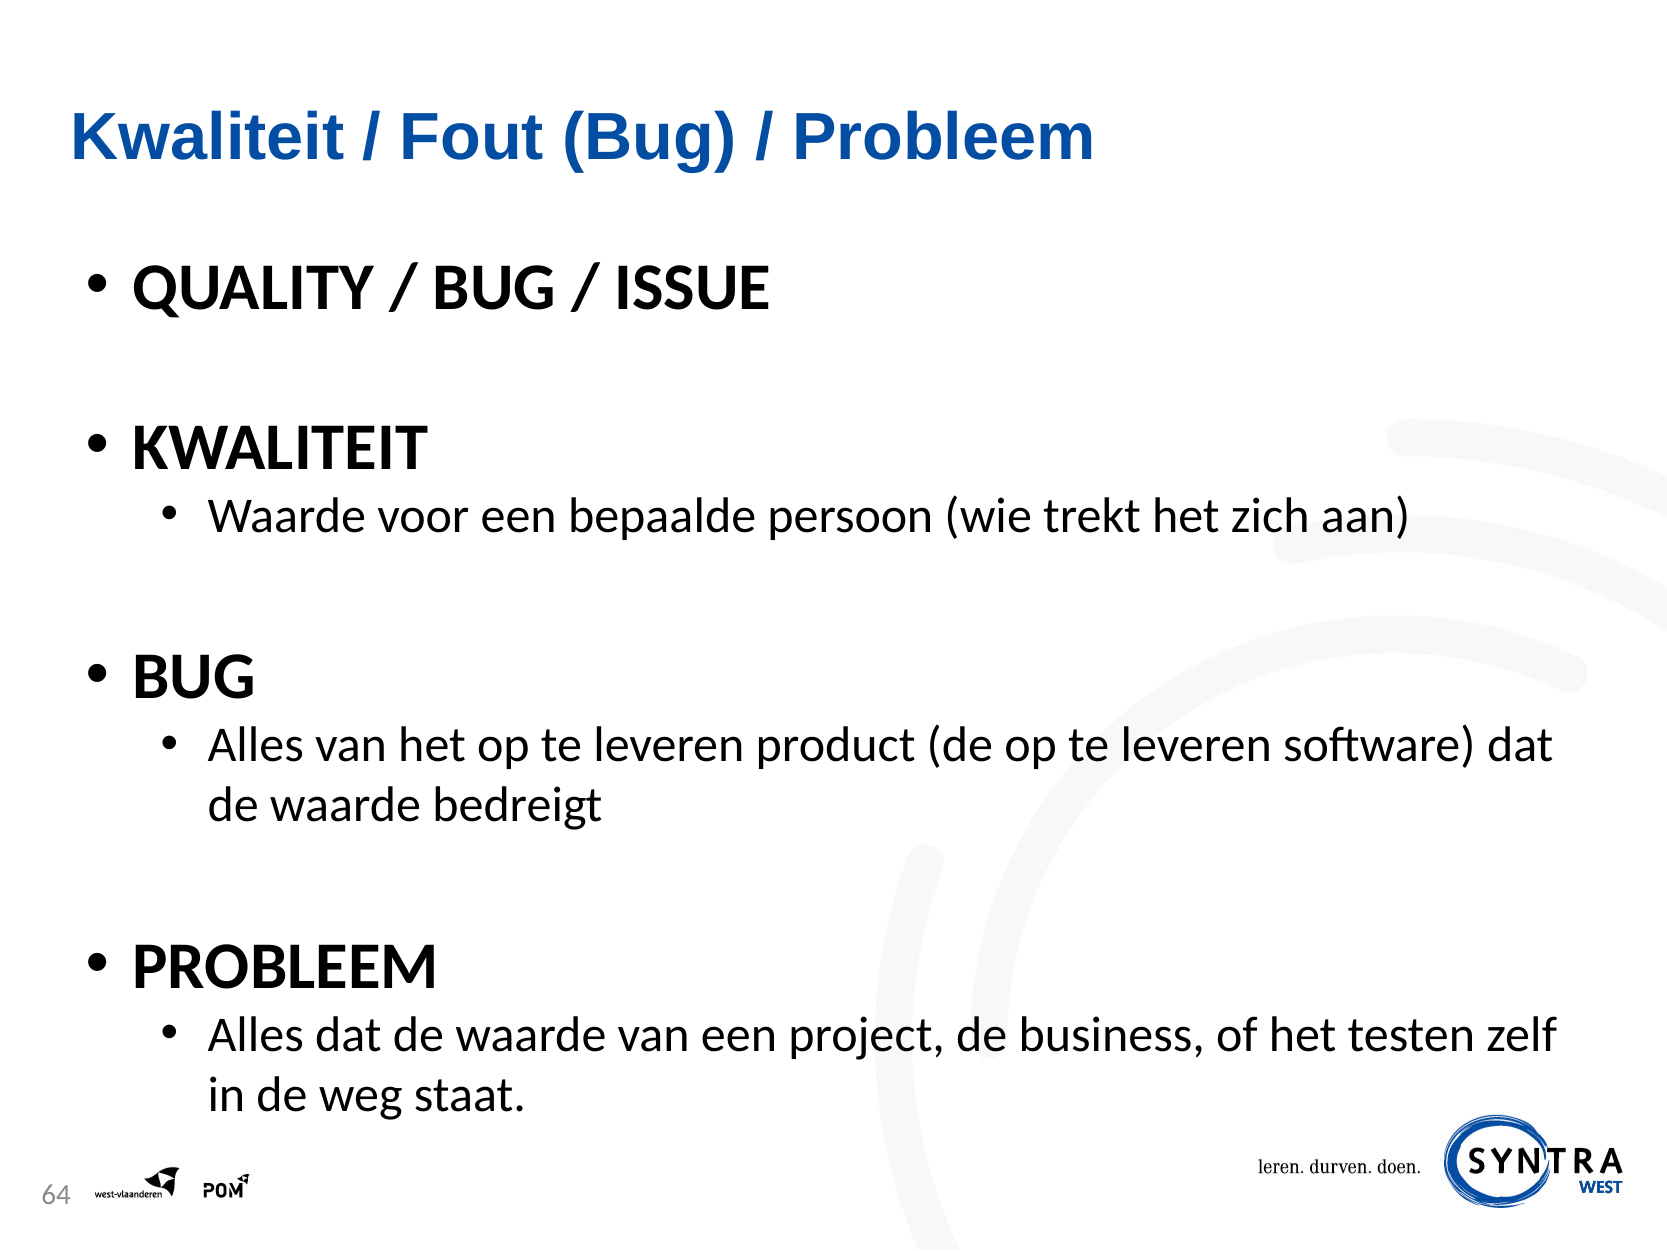

# Kwaliteit / Fout (Bug) / Probleem
Quality / Bug / Issue

Kwaliteit
Waarde voor een bepaalde persoon (wie trekt het zich aan)

Bug
Alles van het op te leveren product (de op te leveren software) dat de waarde bedreigt

Probleem
Alles dat de waarde van een project, de business, of het testen zelf in de weg staat.
64